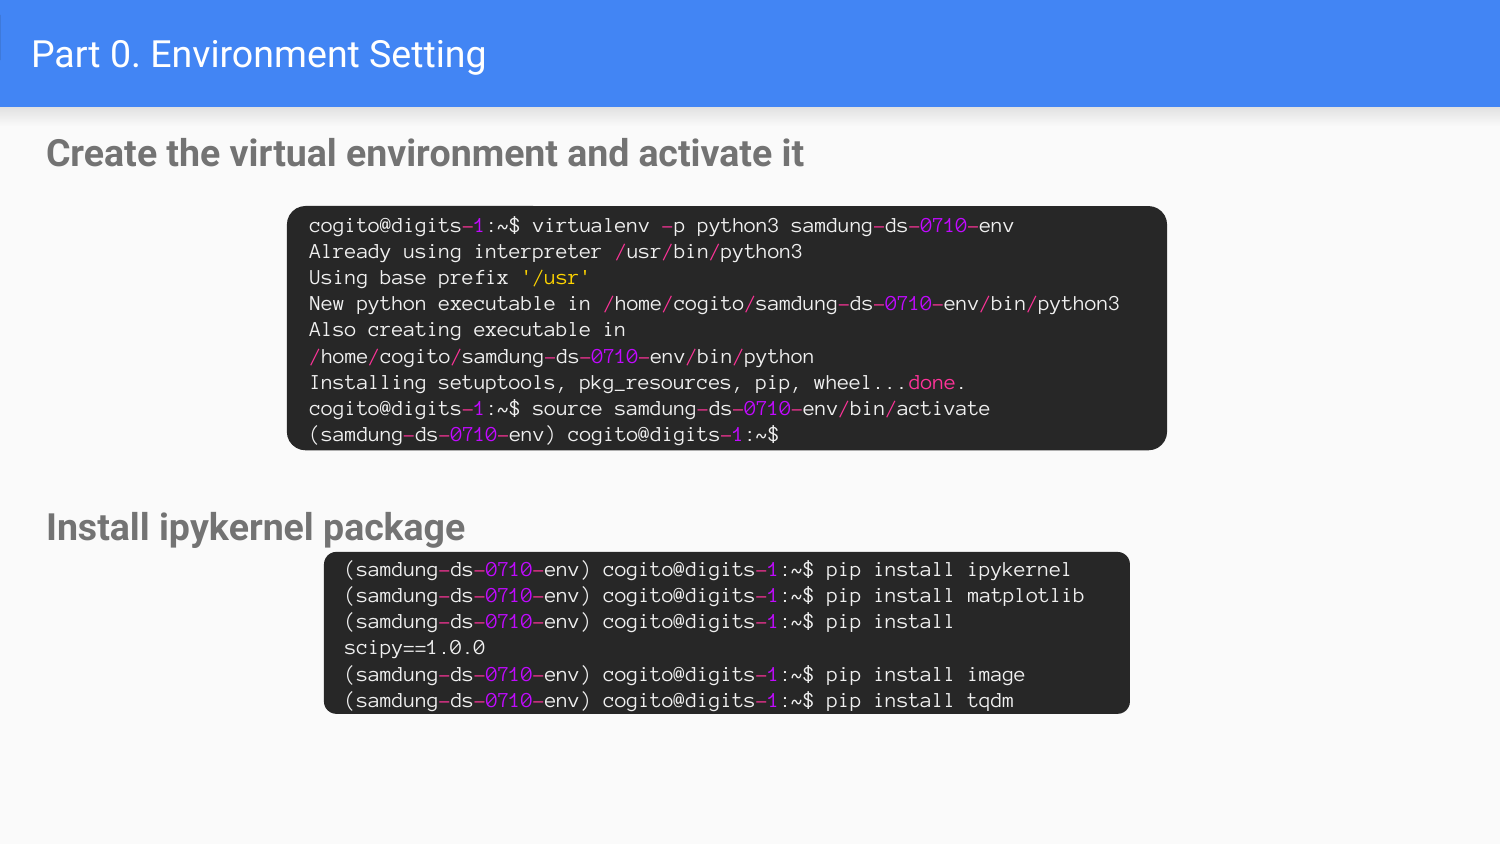

# Part 0. Environment Setting

Create the virtual environment and activate it
cogito@digits-1:~$ virtualenv -p python3 samdung-ds-0710-env
Already using interpreter /usr/bin/python3
Using base prefix '/usr'
New python executable in /home/cogito/samdung-ds-0710-env/bin/python3
Also creating executable in /home/cogito/samdung-ds-0710-env/bin/python
Installing setuptools, pkg_resources, pip, wheel...done.
cogito@digits-1:~$ source samdung-ds-0710-env/bin/activate
(samdung-ds-0710-env) cogito@digits-1:~$
Install ipykernel package
(samdung-ds-0710-env) cogito@digits-1:~$ pip install ipykernel
(samdung-ds-0710-env) cogito@digits-1:~$ pip install matplotlib
(samdung-ds-0710-env) cogito@digits-1:~$ pip install scipy==1.0.0
(samdung-ds-0710-env) cogito@digits-1:~$ pip install image
(samdung-ds-0710-env) cogito@digits-1:~$ pip install tqdm